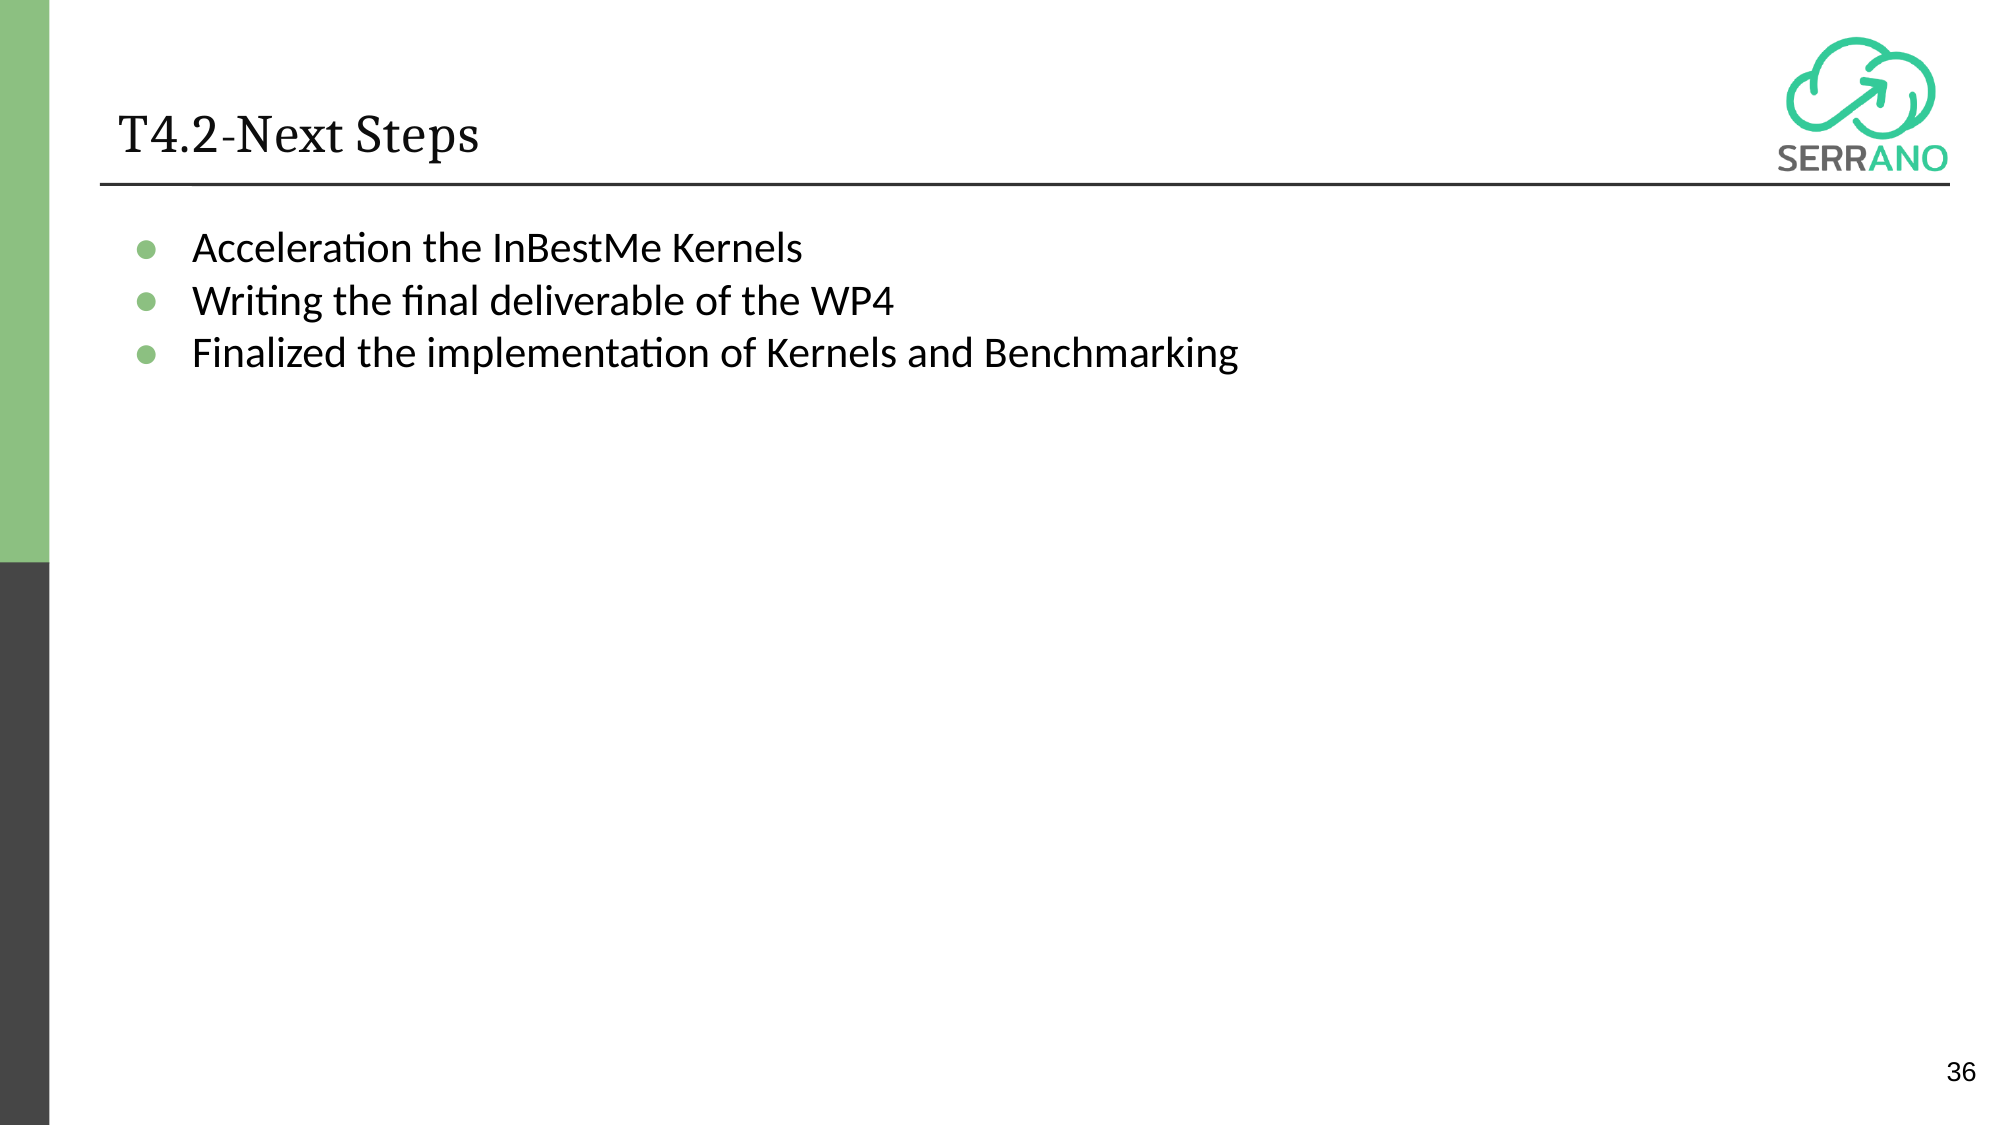

T4.2-Next Steps
Acceleration the InBestMe Kernels
Writing the final deliverable of the WP4
Finalized the implementation of Kernels and Benchmarking

36